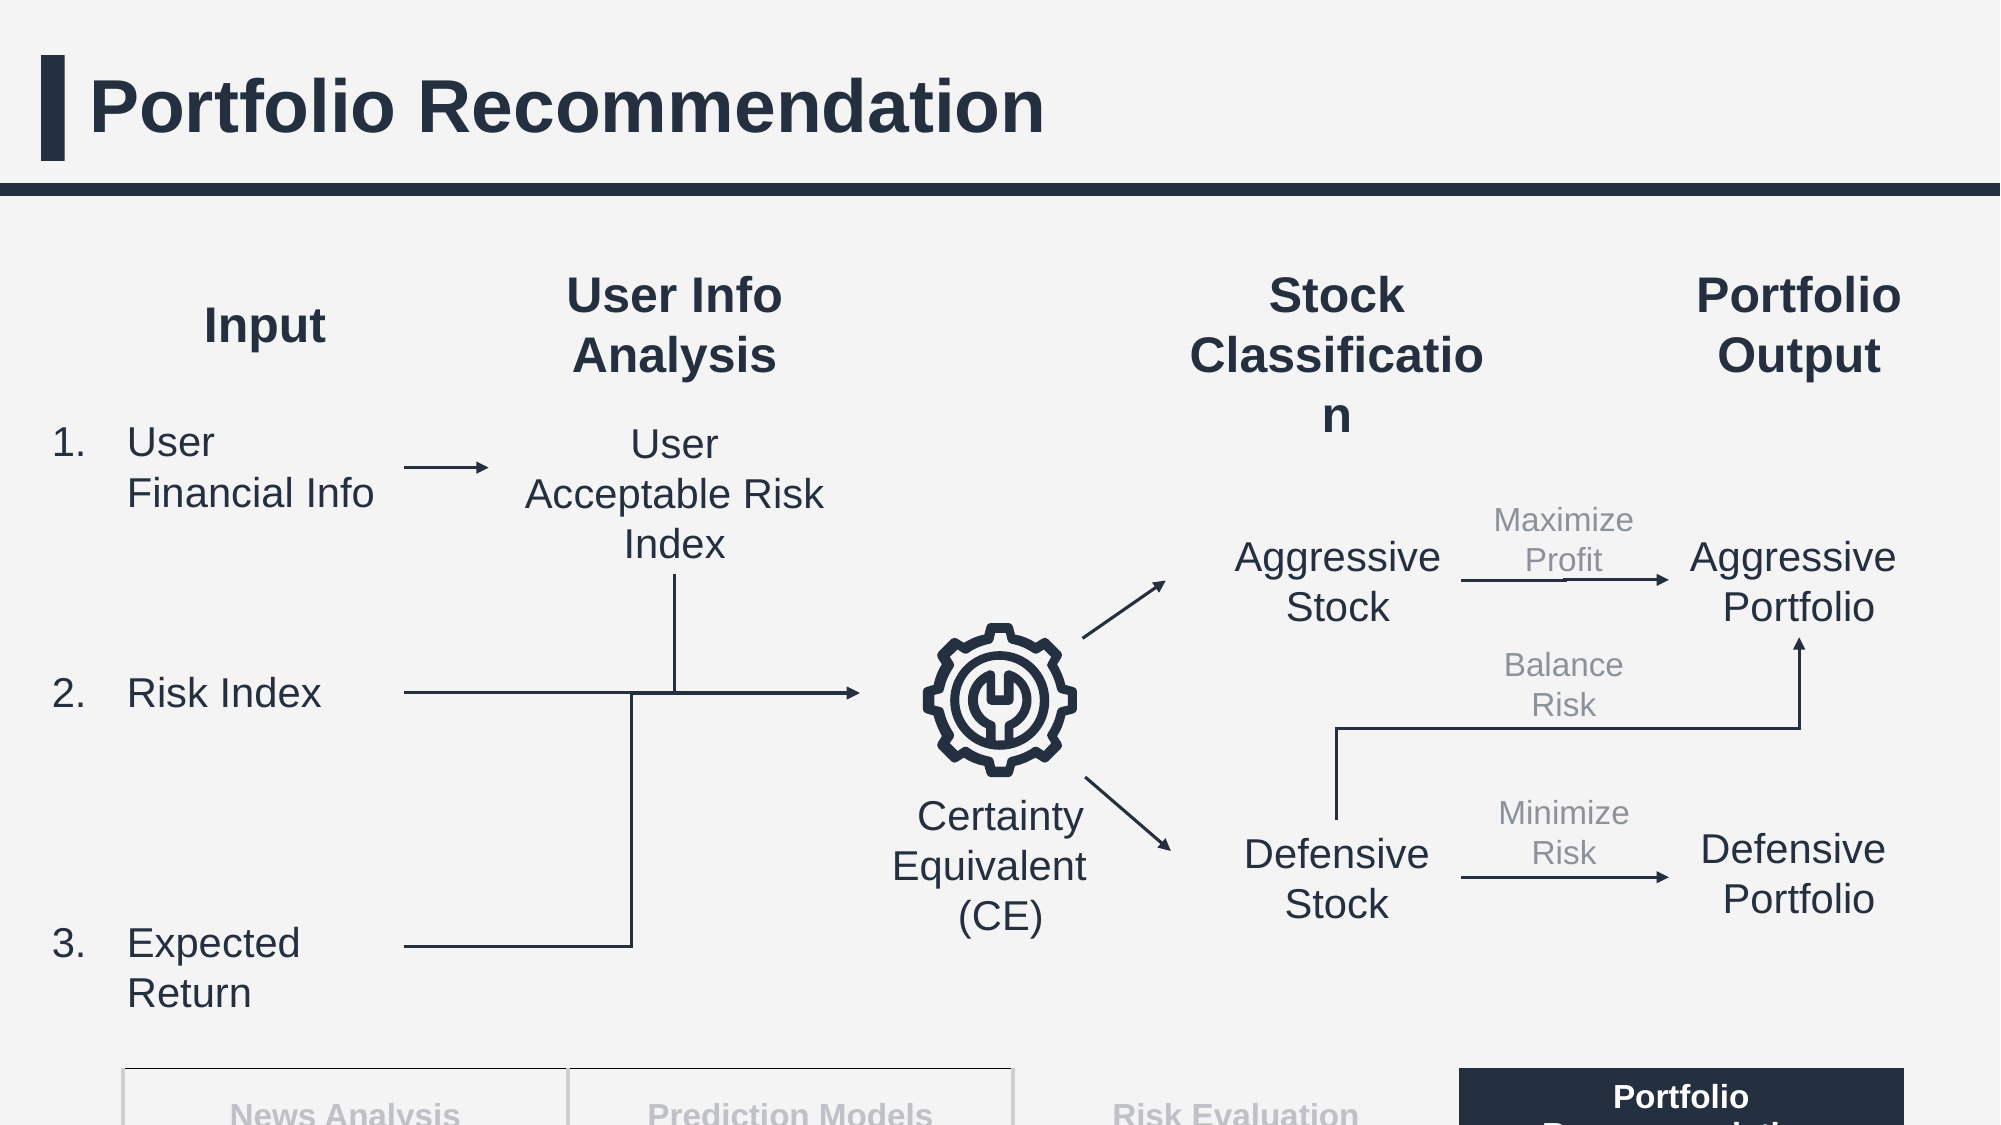

# Portfolio Recommendation
Portfolio
Output
User Info Analysis
Stock Classification
Input
User Financial Info

Risk Index

Expected Return
User Acceptable Risk Index
Maximize Profit
Aggressive
Portfolio
Aggressive
Stock

Balance Risk
Certainty Equivalent
(CE)
Minimize Risk
Defensive
Portfolio
Defensive
Stock